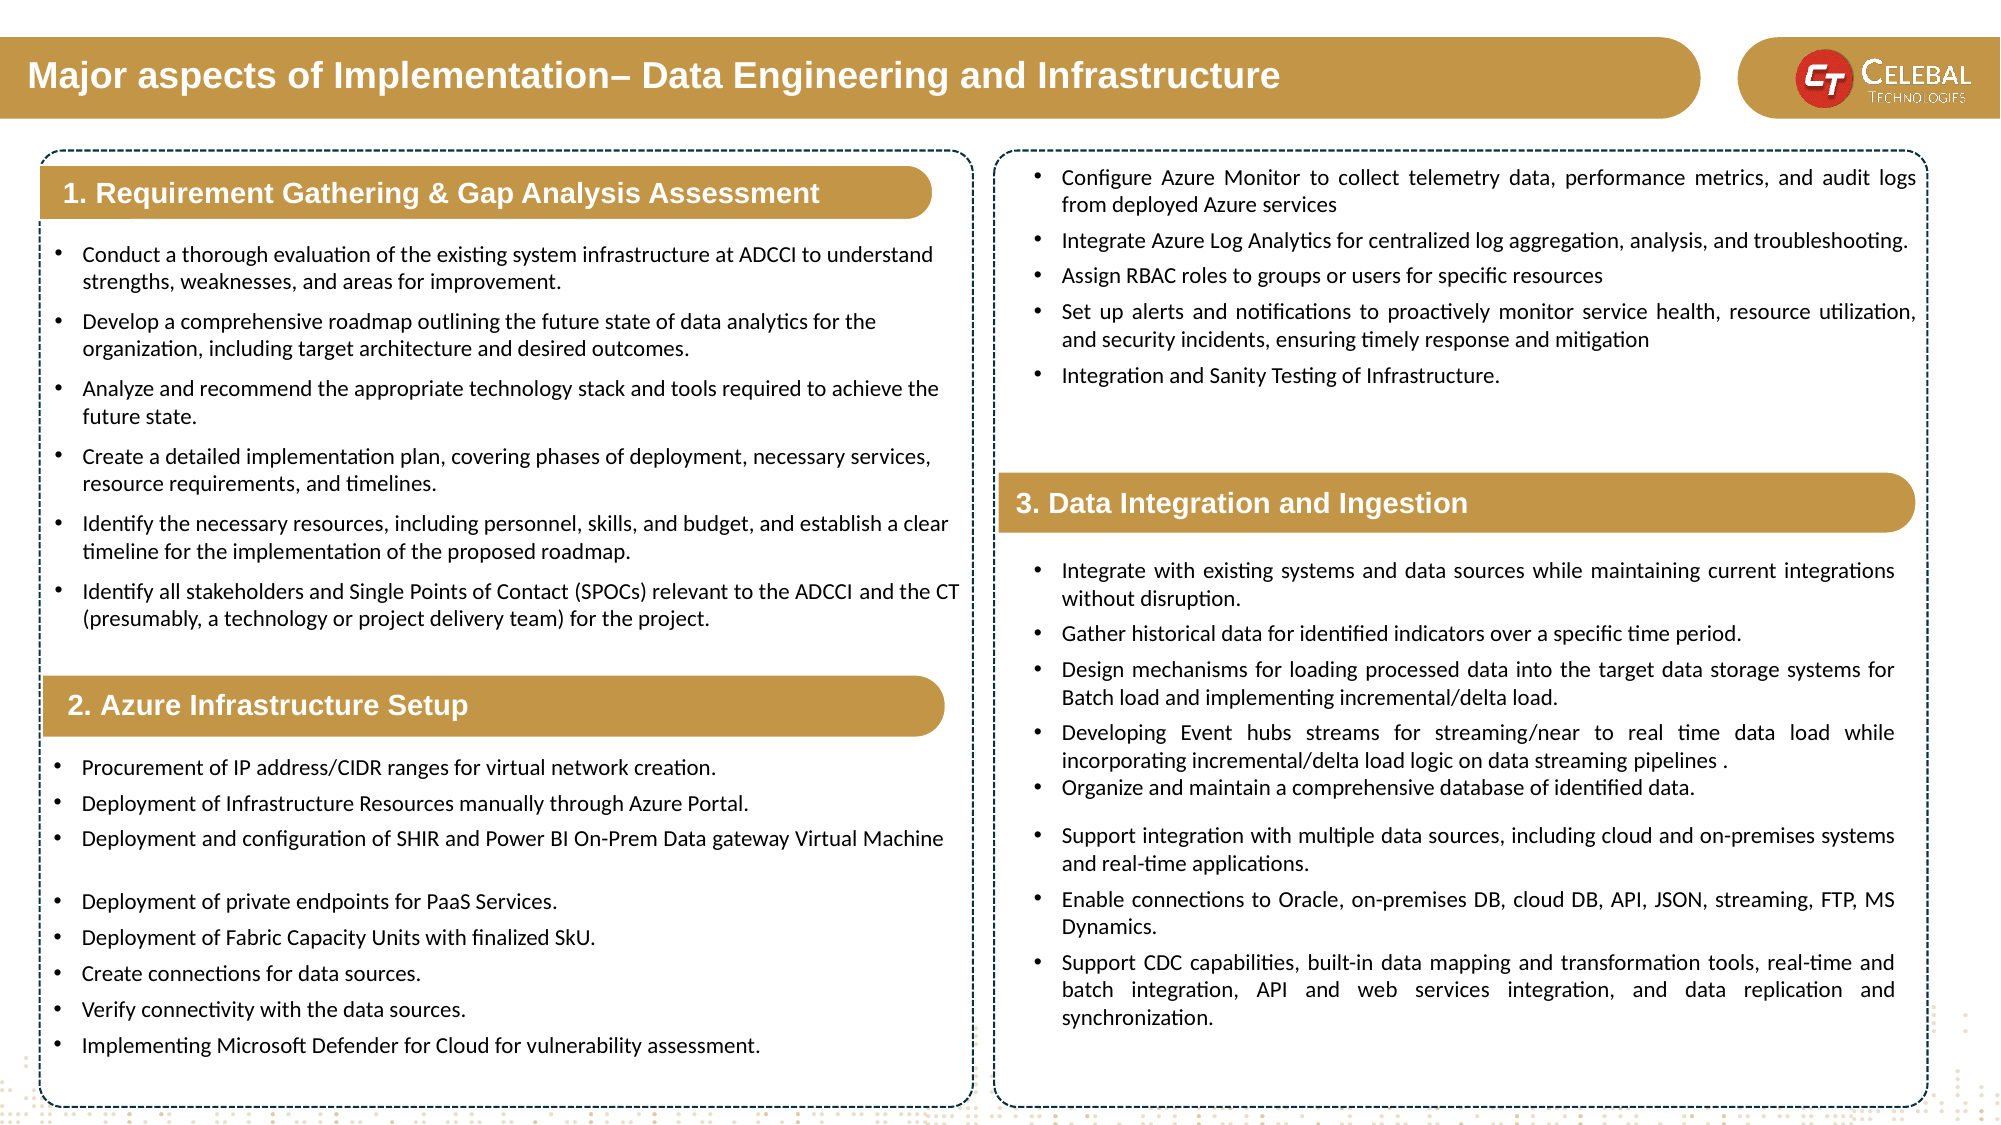

Major aspects of Implementation– Data Engineering and Infrastructure

Configure Azure Monitor to collect telemetry data, performance metrics, and audit logs from deployed Azure services ​
Integrate Azure Log Analytics for centralized log aggregation, analysis, and troubleshooting.​
Assign RBAC roles to groups or users for specific resources​
Set up alerts and notifications to proactively monitor service health, resource utilization, and security incidents, ensuring timely response and mitigation
Integration and Sanity Testing of Infrastructure. ​

1. Requirement Gathering & Gap Analysis Assessment
Conduct a thorough evaluation of the existing system infrastructure at ADCCI to understand strengths, weaknesses, and areas for improvement.
Develop a comprehensive roadmap outlining the future state of data analytics for the organization, including target architecture and desired outcomes.
Analyze and recommend the appropriate technology stack and tools required to achieve the future state.
Create a detailed implementation plan, covering phases of deployment, necessary services, resource requirements, and timelines.
Identify the necessary resources, including personnel, skills, and budget, and establish a clear timeline for the implementation of the proposed roadmap.
Identify all stakeholders and Single Points of Contact (SPOCs) relevant to the ADCCI and the CT (presumably, a technology or project delivery team) for the project.
3. Data Integration and Ingestion
Integrate with existing systems and data sources while maintaining current integrations without disruption.
Gather historical data for identified indicators over a specific time period.
Design mechanisms for loading processed data into the target data storage systems for Batch load and implementing incremental/delta load.
Developing Event hubs streams for streaming/near to real time data load while incorporating incremental/delta load logic on data streaming pipelines .
Organize and maintain a comprehensive database of identified data.
Support integration with multiple data sources, including cloud and on-premises systems and real-time applications.
Enable connections to Oracle, on-premises DB, cloud DB, API, JSON, streaming, FTP, MS Dynamics.
Support CDC capabilities, built-in data mapping and transformation tools, real-time and batch integration, API and web services integration, and data replication and synchronization.

2. Azure Infrastructure Setup
Procurement of IP address/CIDR ranges for virtual network creation.​
Deployment of Infrastructure Resources manually through Azure Portal.​
Deployment and configuration of SHIR and Power BI On-Prem Data gateway Virtual Machine ​
Deployment of private endpoints for PaaS Services.​
Deployment of Fabric Capacity Units with finalized SkU.​
Create connections for data sources.​
Verify connectivity with the data sources.
Implementing Microsoft Defender for Cloud for vulnerability assessment.